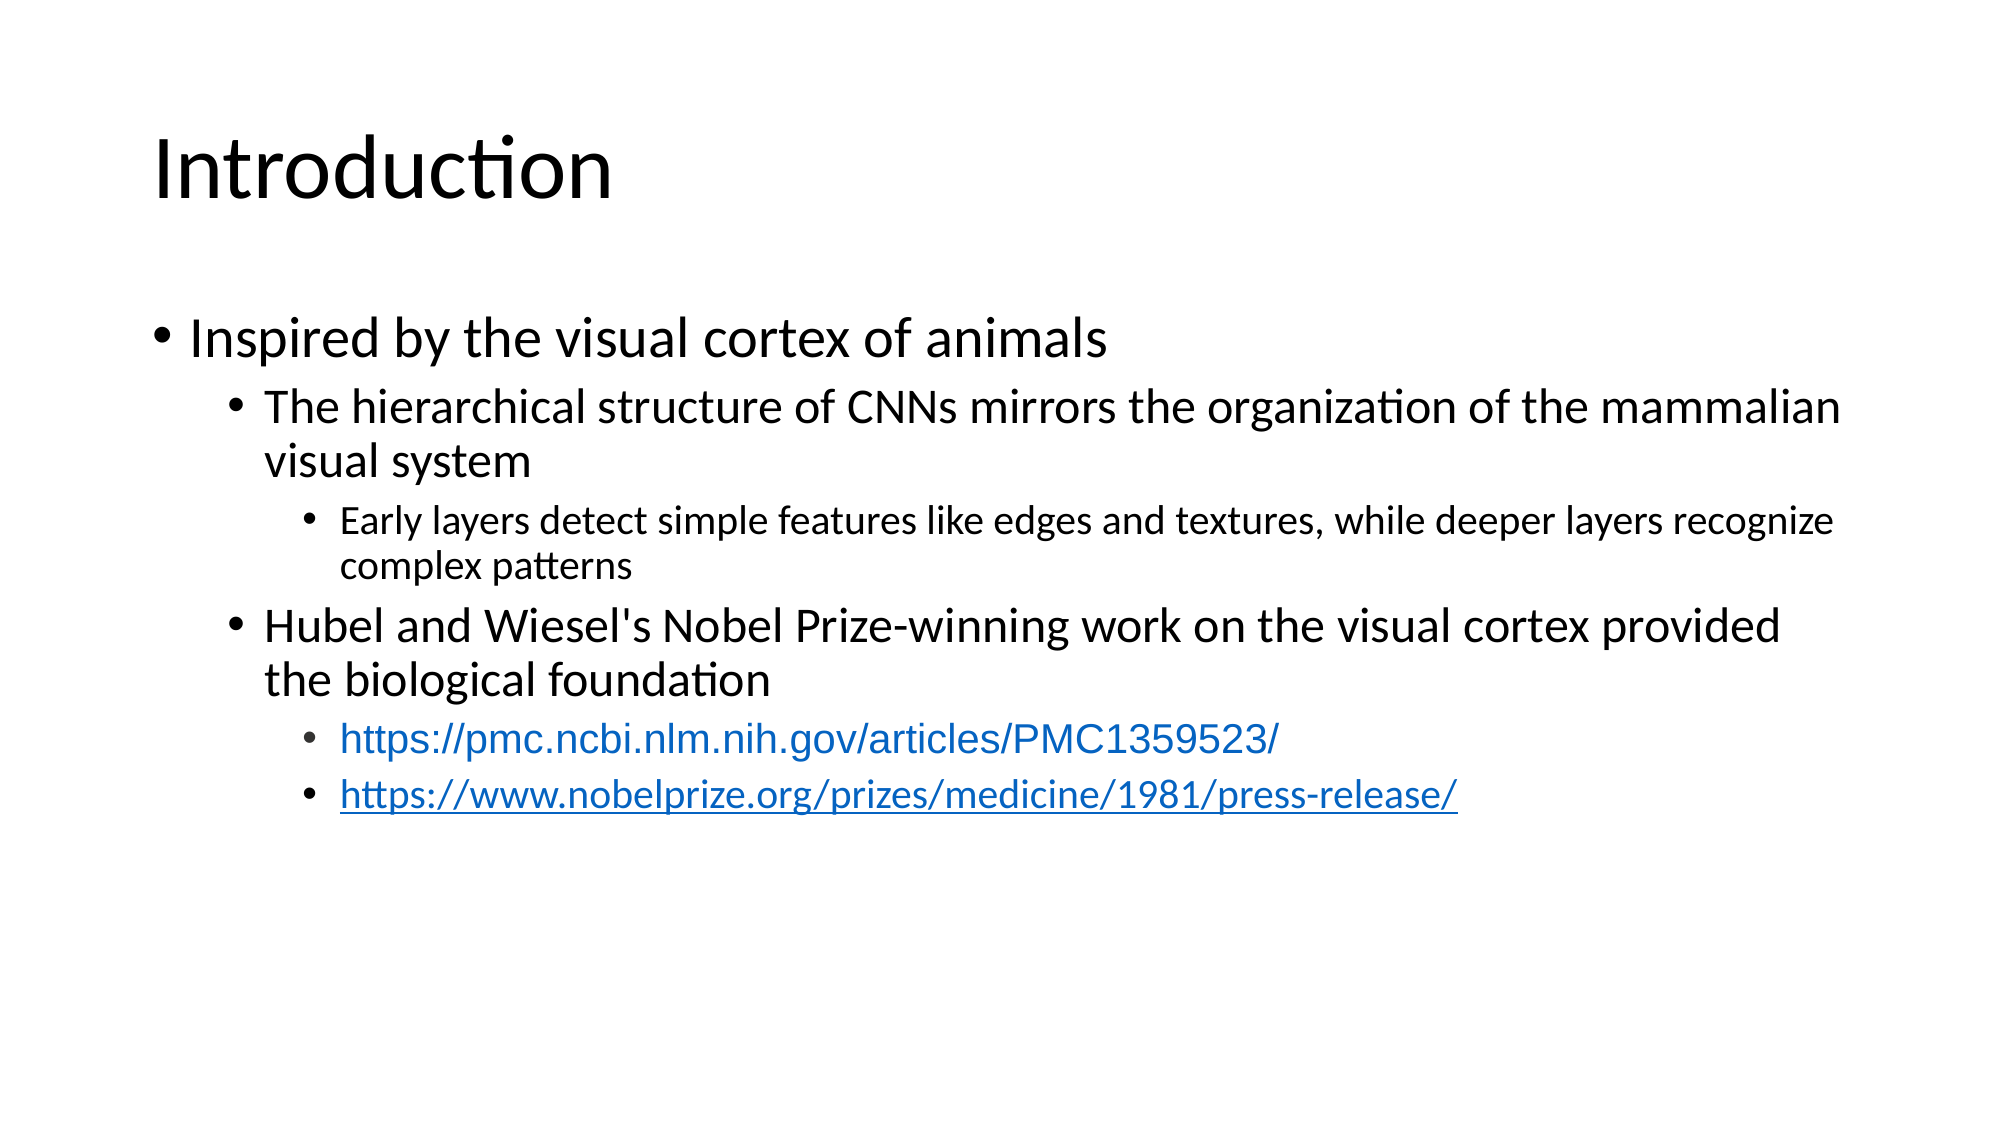

# Introduction
Inspired by the visual cortex of animals
The hierarchical structure of CNNs mirrors the organization of the mammalian visual system
Early layers detect simple features like edges and textures, while deeper layers recognize complex patterns
Hubel and Wiesel's Nobel Prize-winning work on the visual cortex provided the biological foundation
https://pmc.ncbi.nlm.nih.gov/articles/PMC1359523/
https://www.nobelprize.org/prizes/medicine/1981/press-release/